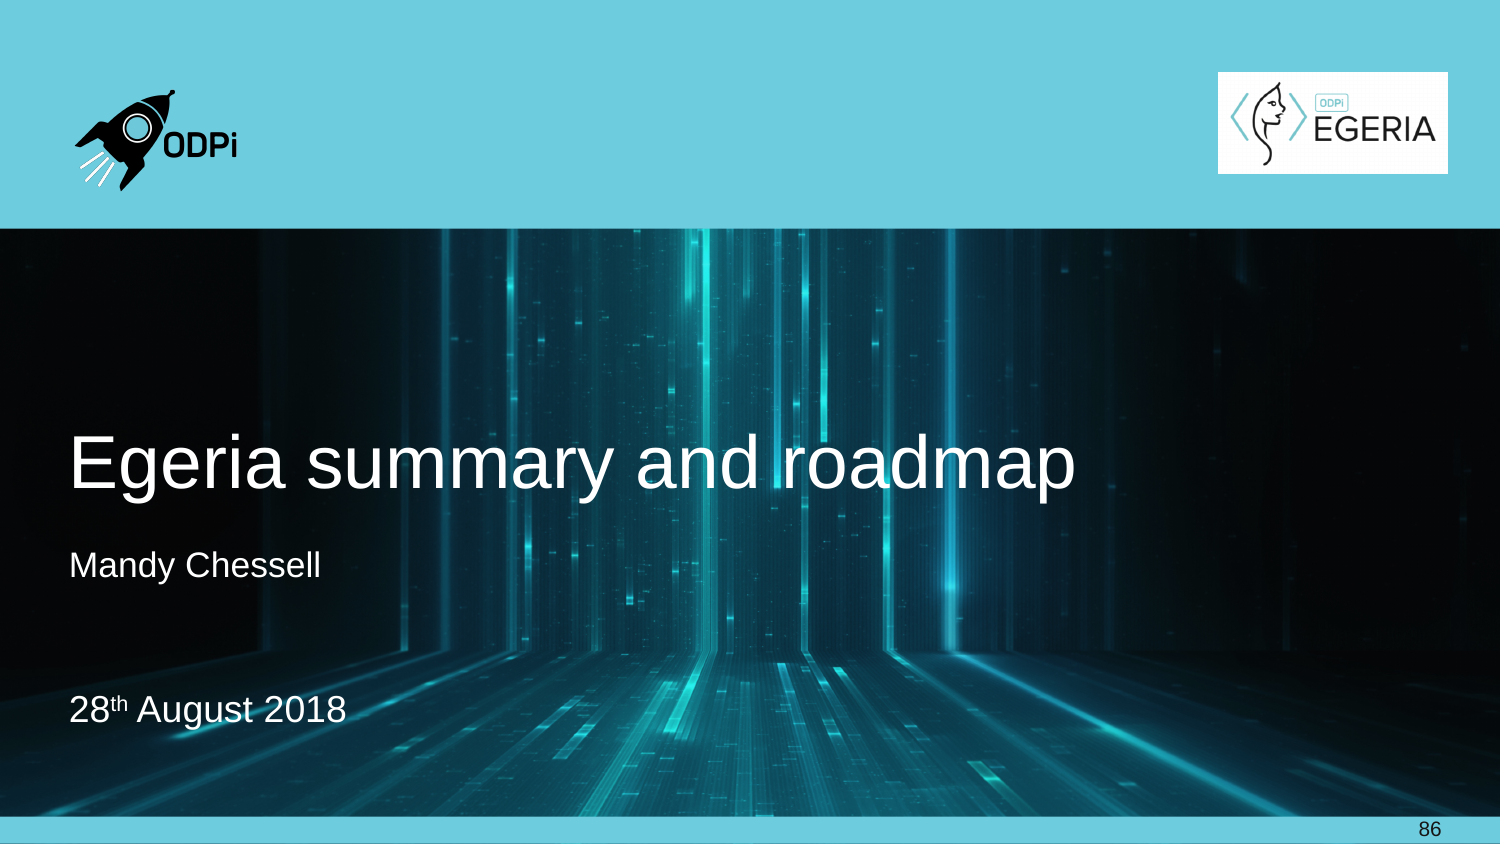

# Egeria summary and roadmap
Mandy Chessell
28th August 2018
86